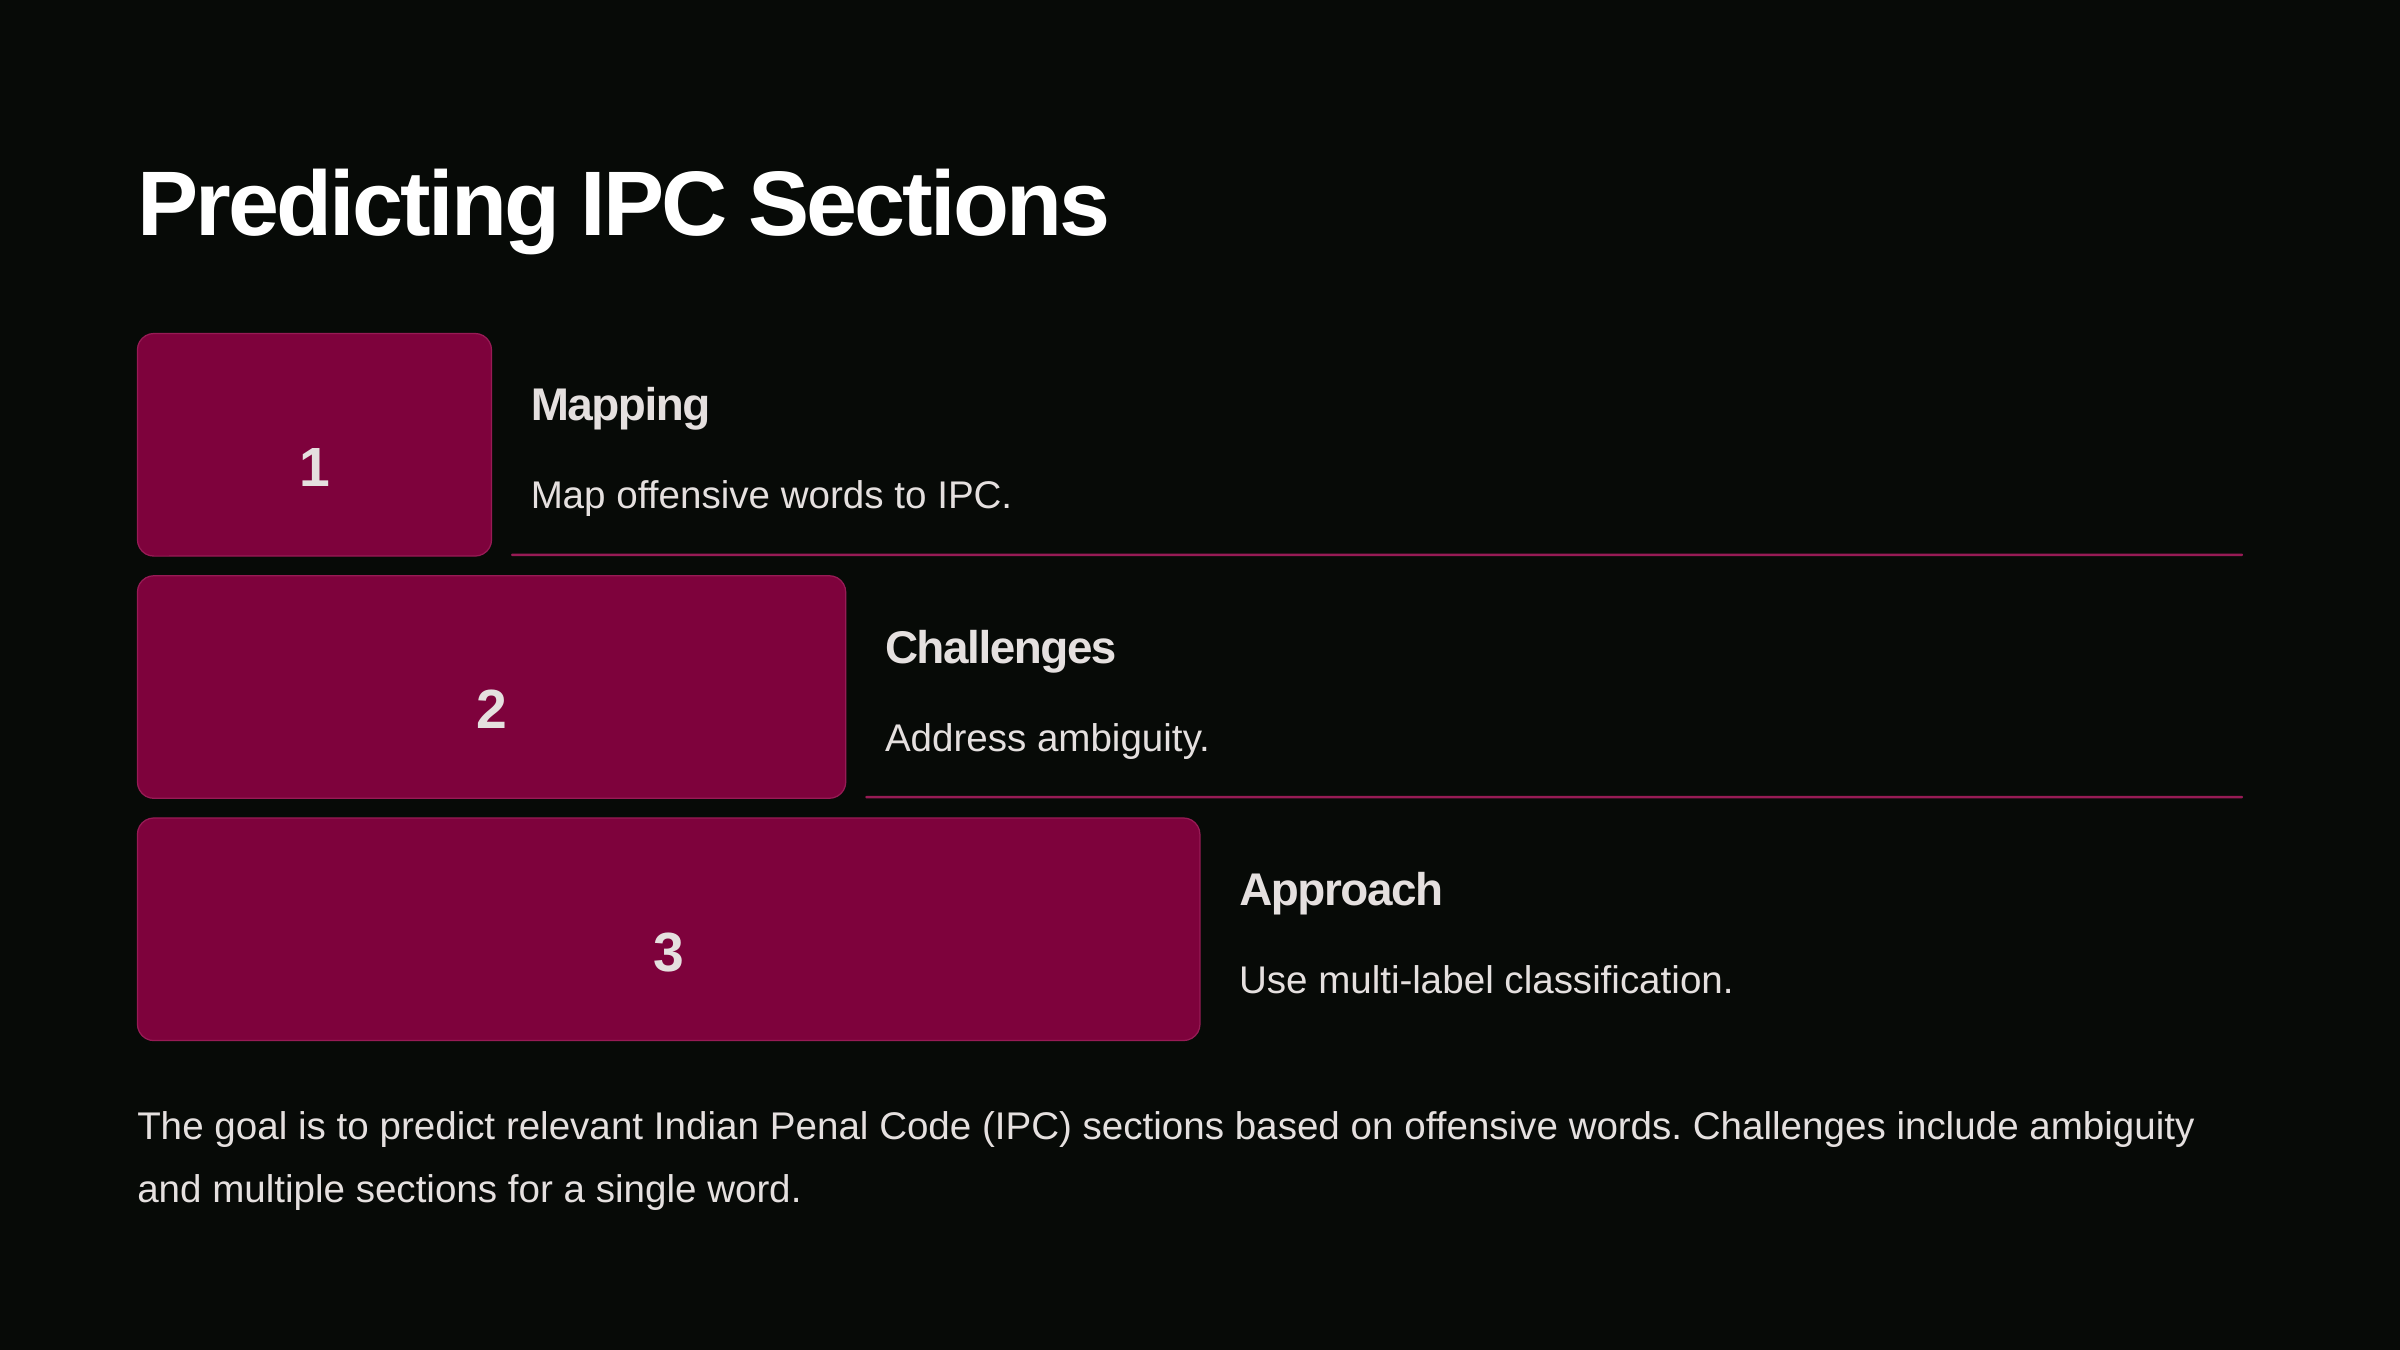

Predicting IPC Sections

Mapping
1
Map offensive words to IPC.

Challenges
2
Address ambiguity.

Approach
3
Use multi-label classification.
The goal is to predict relevant Indian Penal Code (IPC) sections based on offensive words. Challenges include ambiguity and multiple sections for a single word.